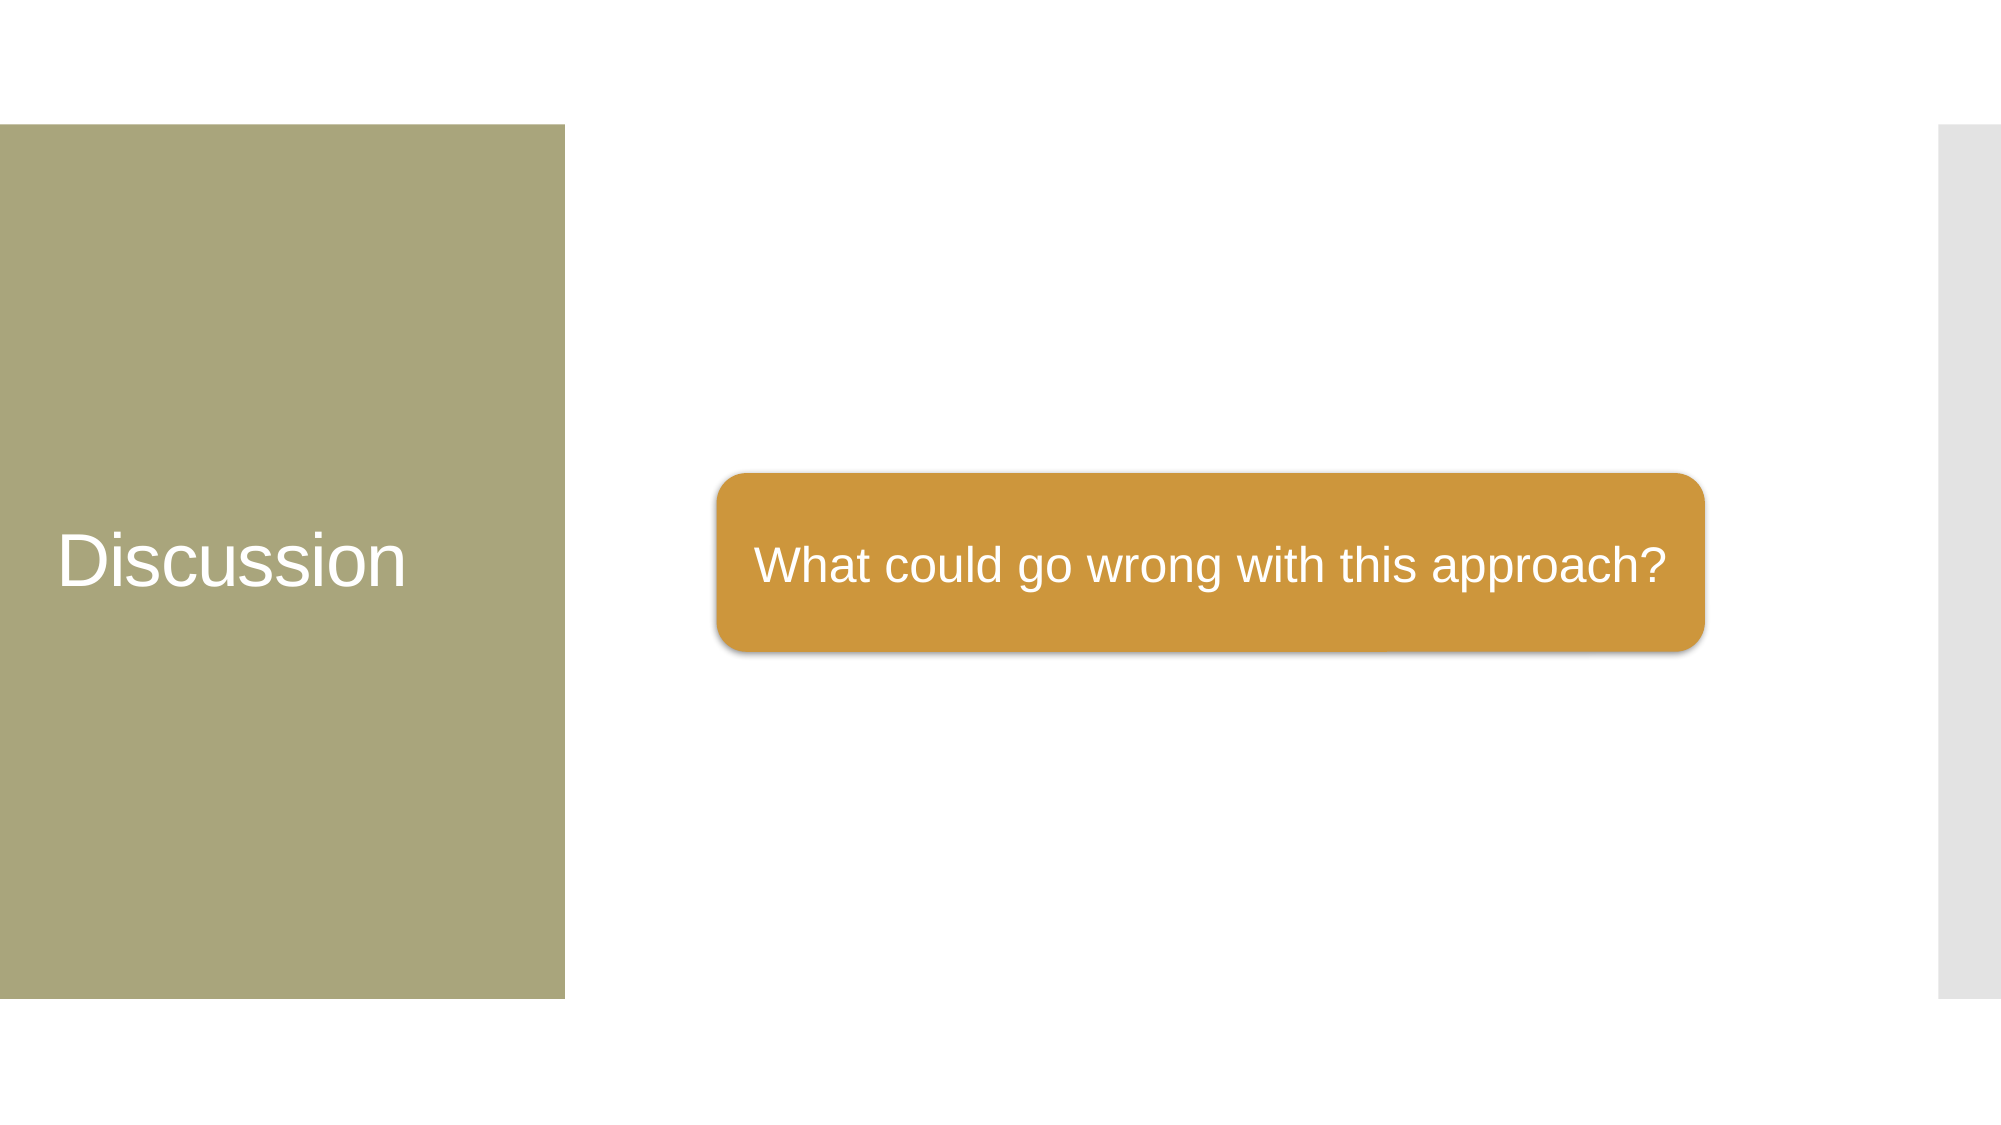

# Discussion
What could go wrong with this approach?